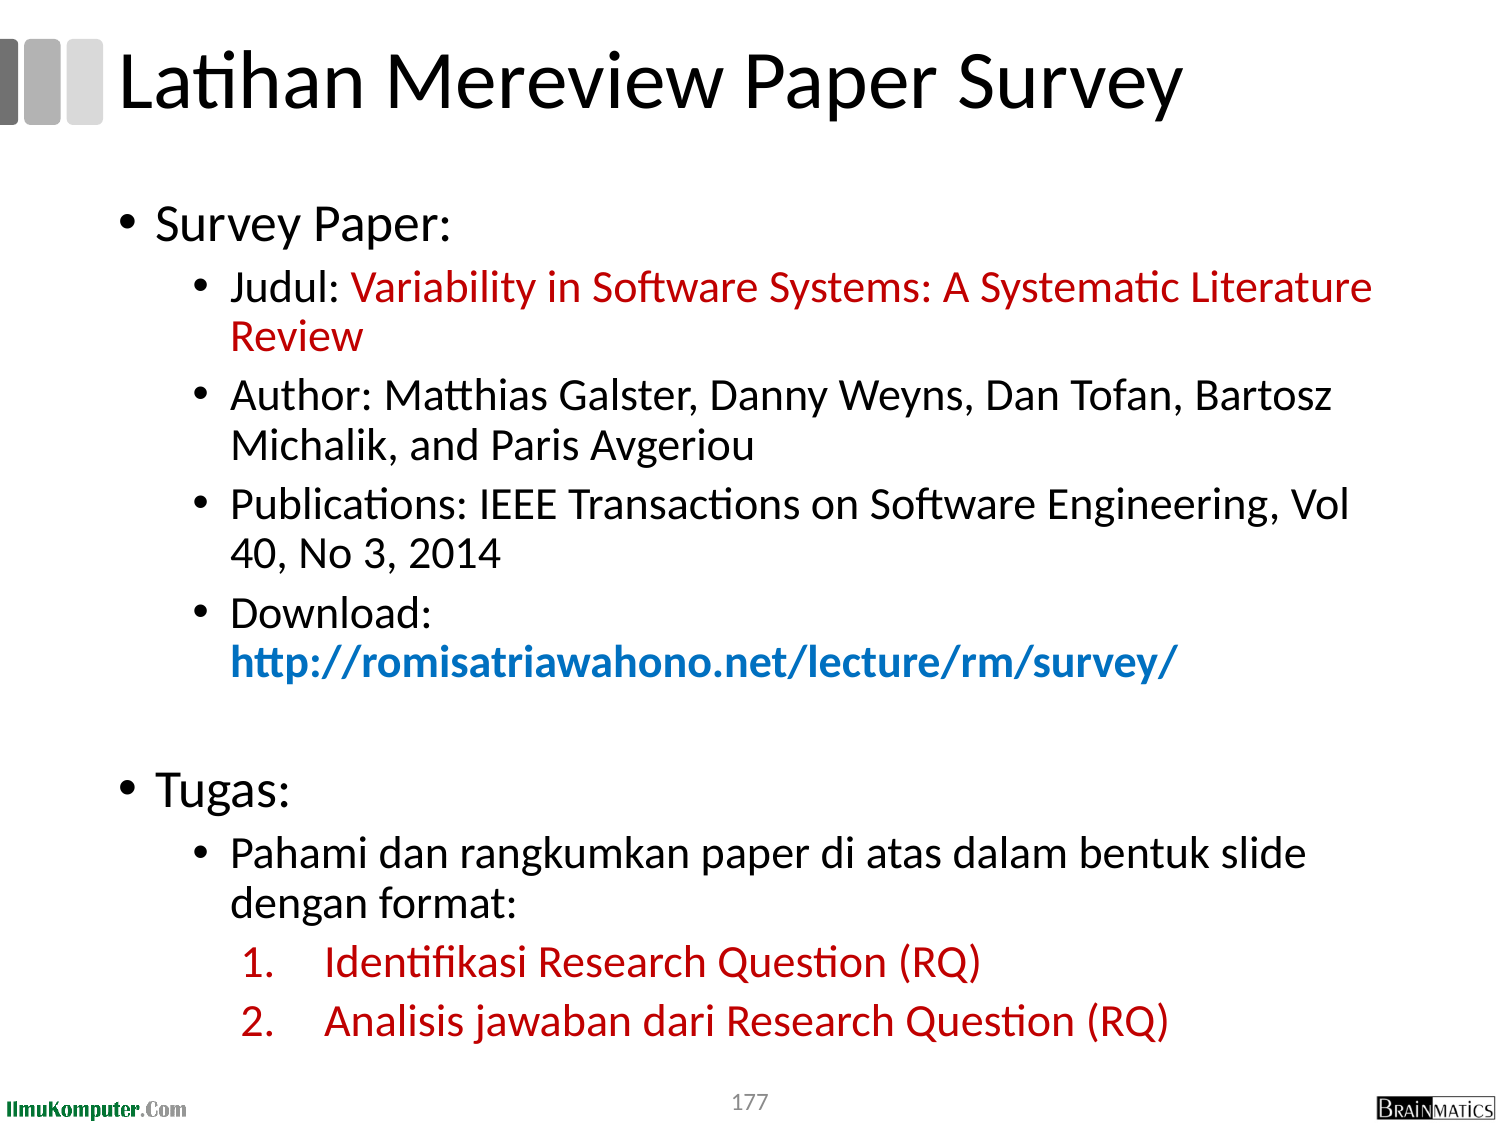

# Latihan Mereview Paper Survey
Survey Paper:
Judul: Variability in Software Systems: A Systematic Literature Review
Author: Matthias Galster, Danny Weyns, Dan Tofan, Bartosz Michalik, and Paris Avgeriou
Publications: IEEE Transactions on Software Engineering, Vol 40, No 3, 2014
Download: http://romisatriawahono.net/lecture/rm/survey/

Tugas:
Pahami dan rangkumkan paper di atas dalam bentuk slide dengan format:
Identifikasi Research Question (RQ)
Analisis jawaban dari Research Question (RQ)

177